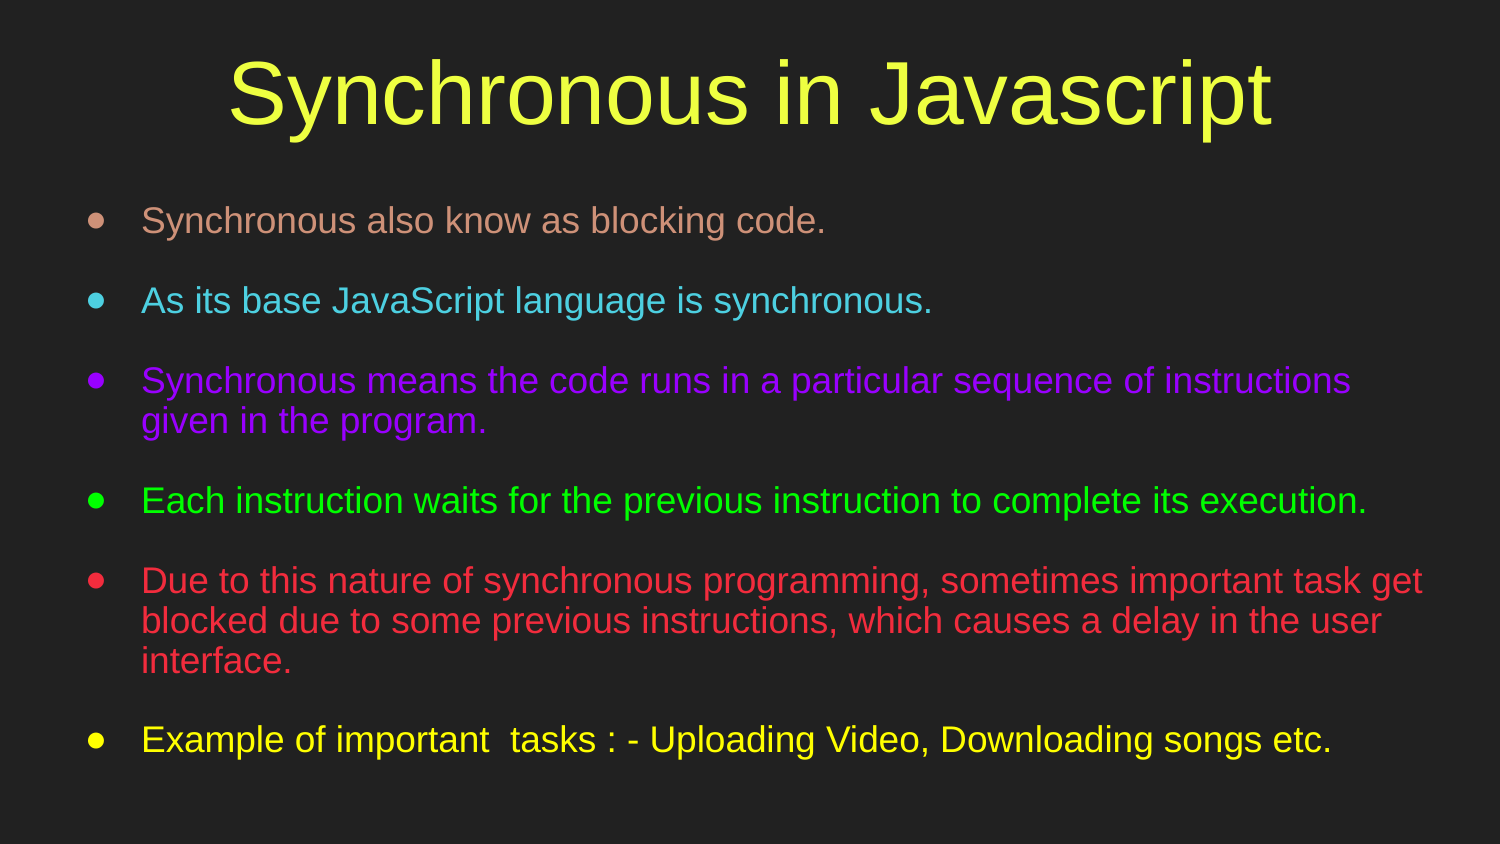

# Synchronous in Javascript
Synchronous also know as blocking code.

As its base JavaScript language is synchronous.

Synchronous means the code runs in a particular sequence of instructions given in the program.

Each instruction waits for the previous instruction to complete its execution.

Due to this nature of synchronous programming, sometimes important task get blocked due to some previous instructions, which causes a delay in the user interface.

Example of important  tasks : - Uploading Video, Downloading songs etc.